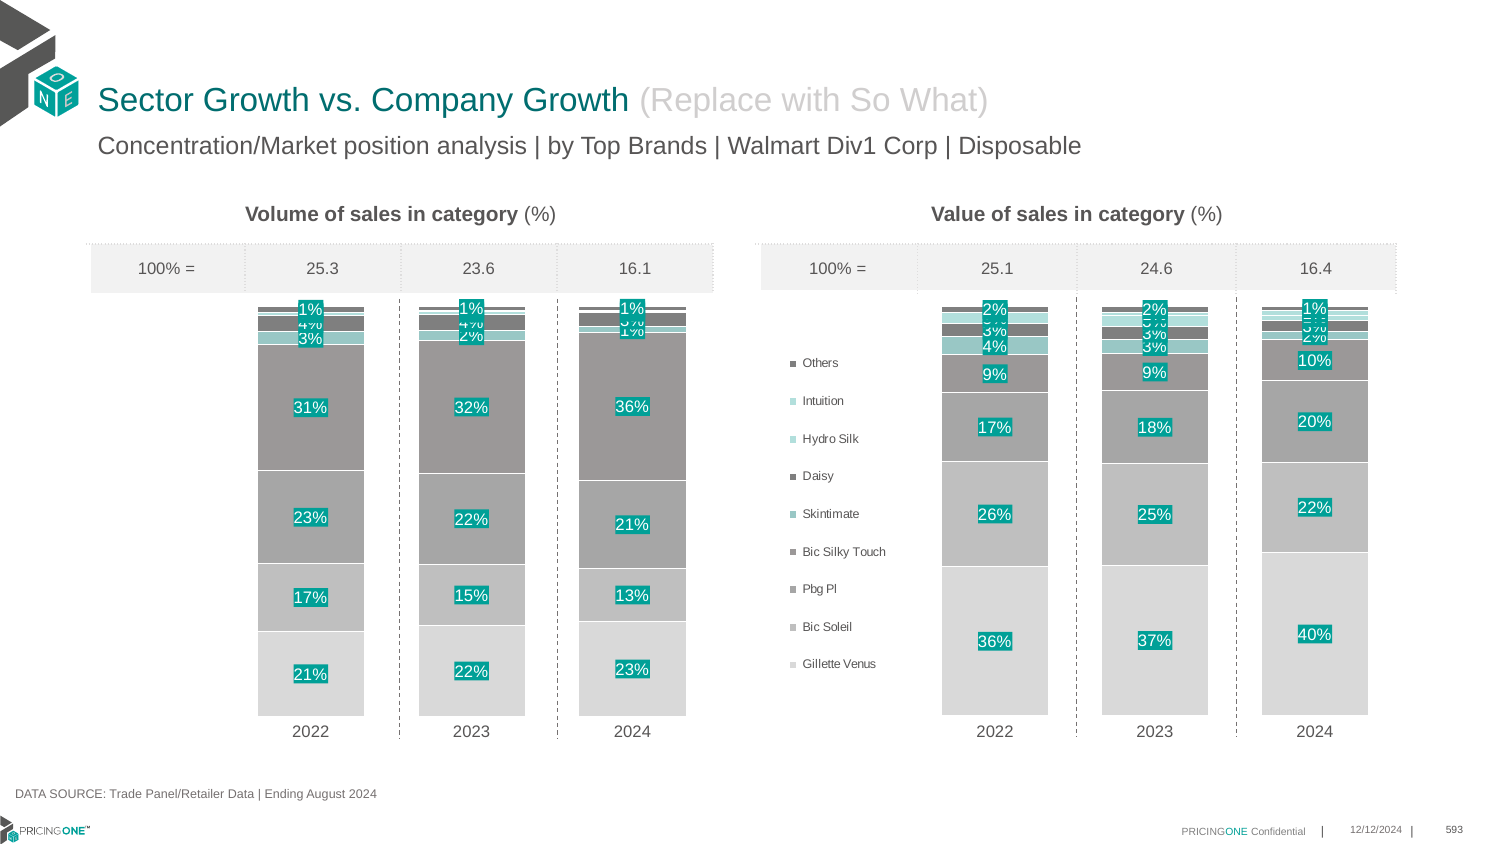

# Sector Growth vs. Company Growth (Replace with So What)
Concentration/Market position analysis | by Top Brands | Walmart Div1 Corp | Disposable
| Volume of sales in category (%) |  |  |  |
| --- | --- | --- | --- |
| 100% = | 25.3 | 23.6 | 16.1 |
| Value of sales in category (%) |  |  |  |
| --- | --- | --- | --- |
| 100% = | 25.1 | 24.6 | 16.4 |

### Chart

| Category | Gillette Venus | Bic Soleil | Pbg Pl | Bic Silky Touch | Skintimate | Daisy | Hydro Silk | Intuition | Others |
|---|---|---|---|---|---|---|---|---|---|
| 2022 | 0.20770890575847675 | 0.16518748493167484 | 0.22624882288278722 | 0.3069817778264899 | 0.032309136326076224 | 0.03958120585637594 | 0.007617865614759614 | 0.0 | 0.014364800803359532 |
| 2023 | 0.22141645065675514 | 0.14960240176714273 | 0.2216101606562218 | 0.32353752862667945 | 0.024726996842400123 | 0.0383975090755038 | 0.00841445785456194 | 0.001985865852610968 | 0.01030862866812406 |
| 2024 | 0.23123180402639854 | 0.1292228848009364 | 0.21470298247262715 | 0.3608649521085541 | 0.013694568477649676 | 0.034227519957224437 | 0.0038239961839435952 | 0.00331709090209849 | 0.008914201070567578 |

### Chart

| Category | Gillette Venus | Bic Soleil | Pbg Pl | Bic Silky Touch | Skintimate | Daisy | Hydro Silk | Intuition | Others |
|---|---|---|---|---|---|---|---|---|---|
| 2022 | 0.3639498163020577 | 0.25697044907657346 | 0.1674919139462331 | 0.09275687055784614 | 0.043864432988869835 | 0.03244561919822656 | 0.02586510025751155 | 0.0 | 0.01665579767268164 |
| 2023 | 0.3674568601922459 | 0.24705693904444695 | 0.17950265050183012 | 0.09034760949320407 | 0.03418275398417799 | 0.03084879197169279 | 0.027590149646616675 | 0.007167795007015288 | 0.01584645015877025 |
| 2024 | 0.3993423843091877 | 0.21901542967661985 | 0.1987980015109121 | 0.10062469276003373 | 0.01936430279616467 | 0.028197665611504042 | 0.01238250361846831 | 0.010968344632597195 | 0.011306675084512368 |
DATA SOURCE: Trade Panel/Retailer Data | Ending August 2024

12/12/2024
593